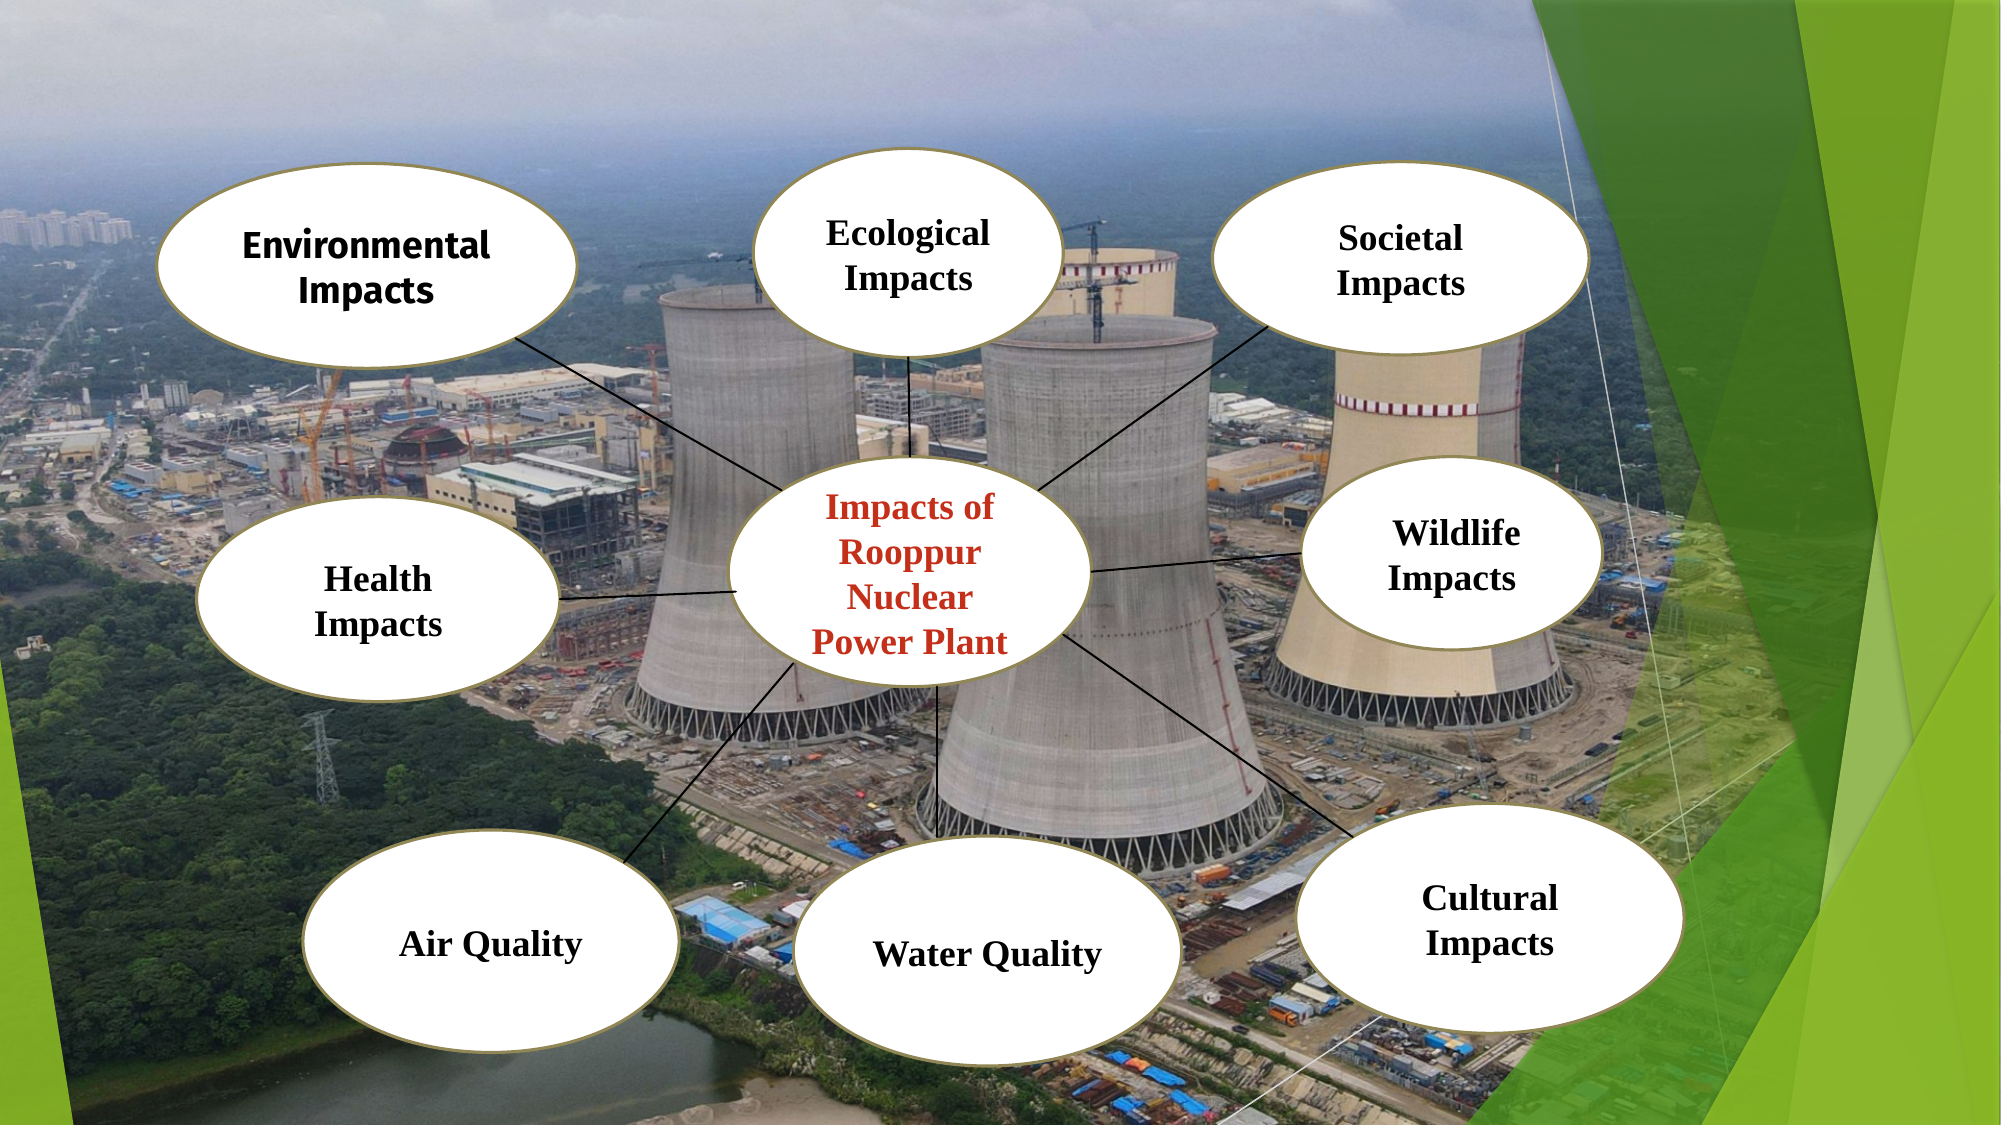

Ecological Impacts
Societal Impacts
Environmental Impacts
Impacts of Rooppur Nuclear Power Plant
 Wildlife Impacts
Health Impacts
Cultural Impacts
Air Quality
Water Quality